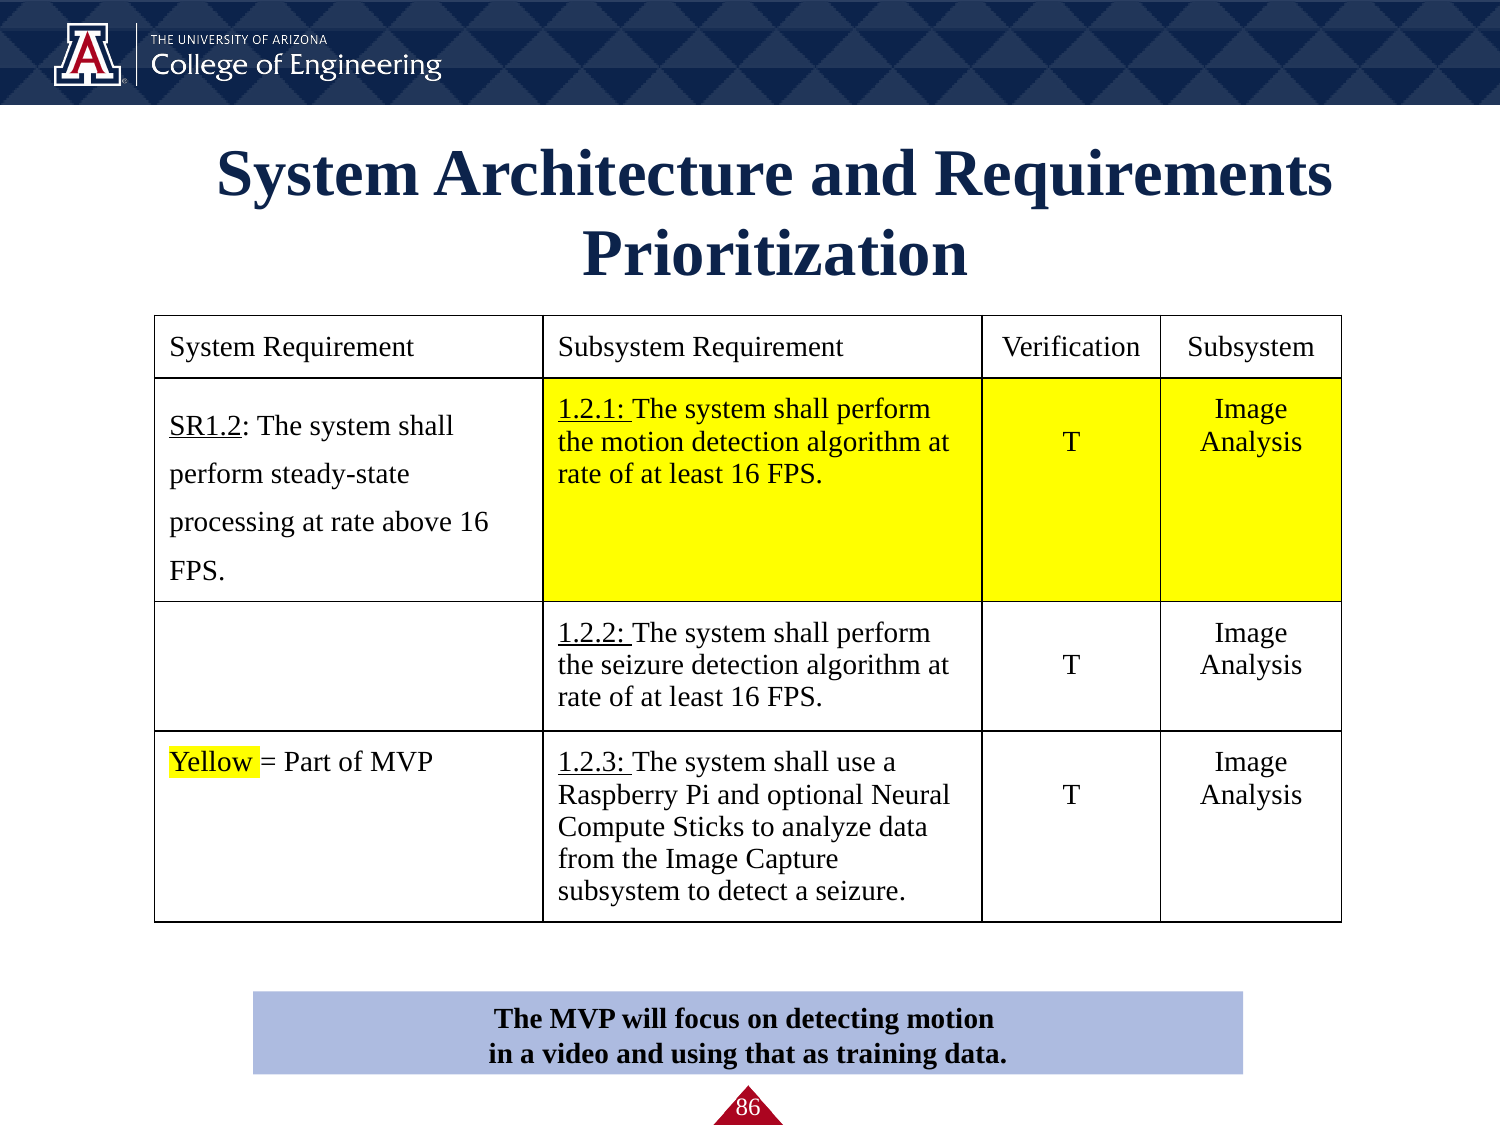

# System Architecture and Requirements Prioritization
| System Requirement | Subsystem Requirement | Verification | Subsystem |
| --- | --- | --- | --- |
| SR1.2: The system shall perform steady-state processing at rate above 16 FPS. | 1.2.1: The system shall perform the motion detection algorithm at rate of at least 16 FPS. | T | Image Analysis |
|  | 1.2.2: The system shall perform the seizure detection algorithm at rate of at least 16 FPS. | T | Image Analysis |
| Yellow = Part of MVP | 1.2.3: The system shall use a Raspberry Pi and optional Neural Compute Sticks to analyze data from the Image Capture subsystem to detect a seizure. | T | Image Analysis |
The MVP will focus on detecting motion
in a video and using that as training data.
86